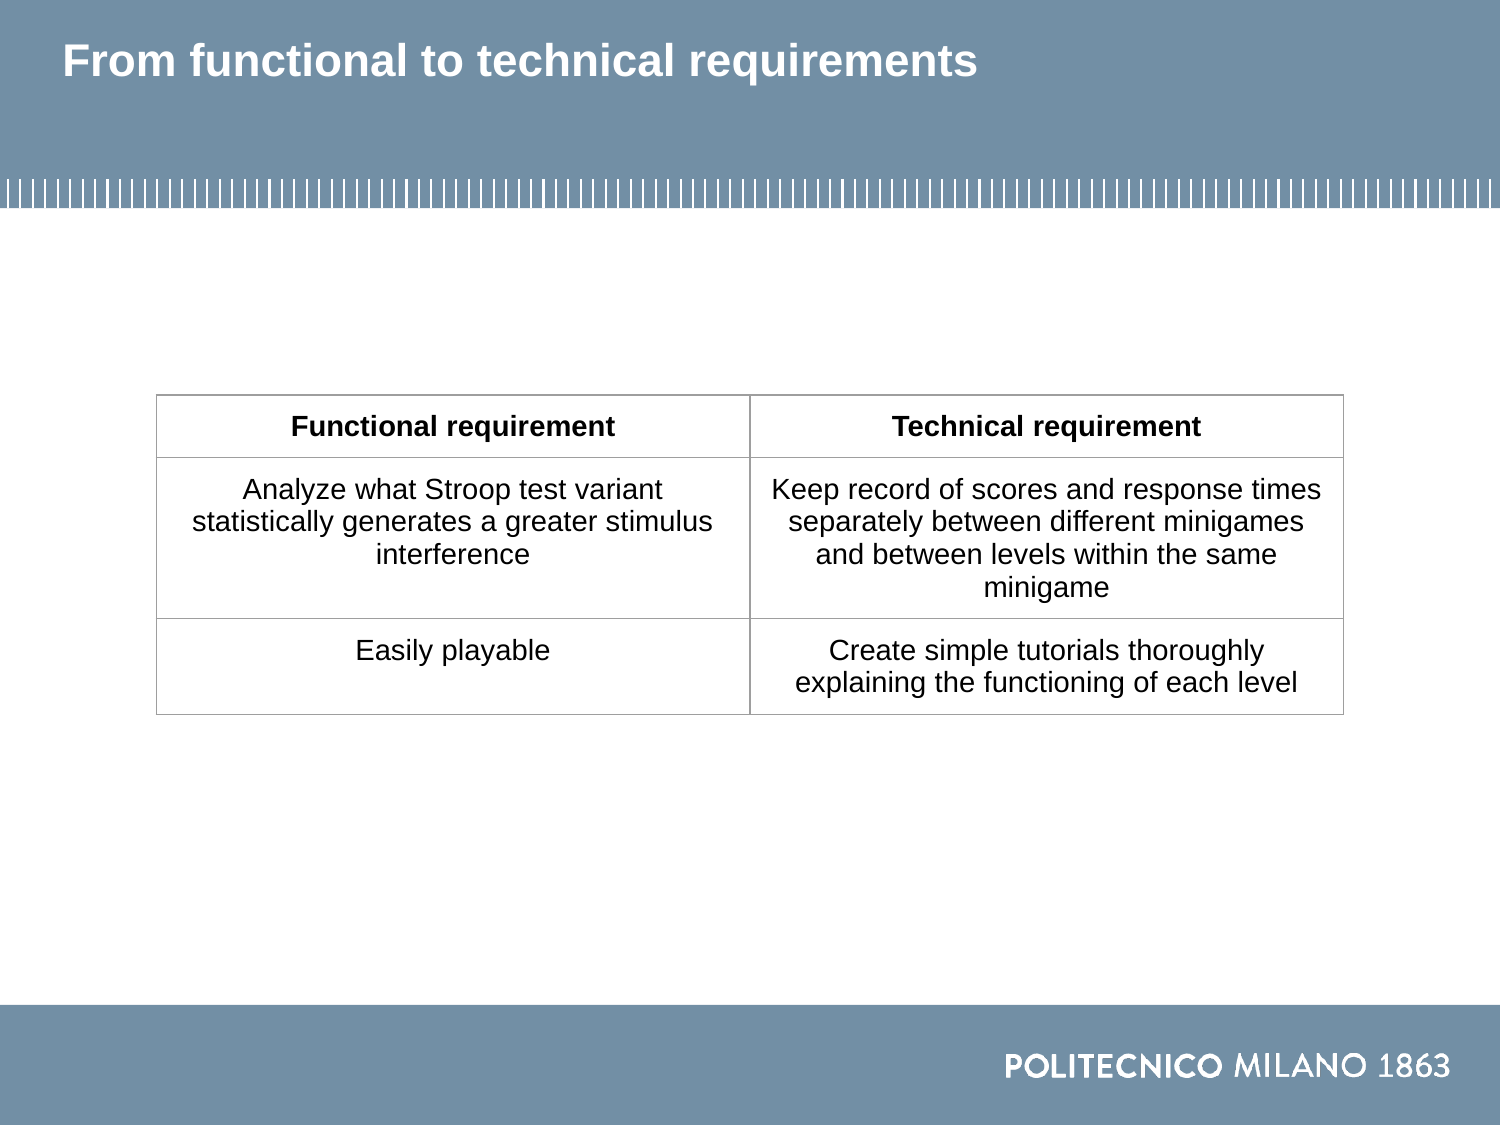

# From functional to technical requirements
| Functional requirement | Technical requirement |
| --- | --- |
| Analyze what Stroop test variant statistically generates a greater stimulus interference | Keep record of scores and response times separately between different minigames and between levels within the same minigame |
| Easily playable | Create simple tutorials thoroughly explaining the functioning of each level |